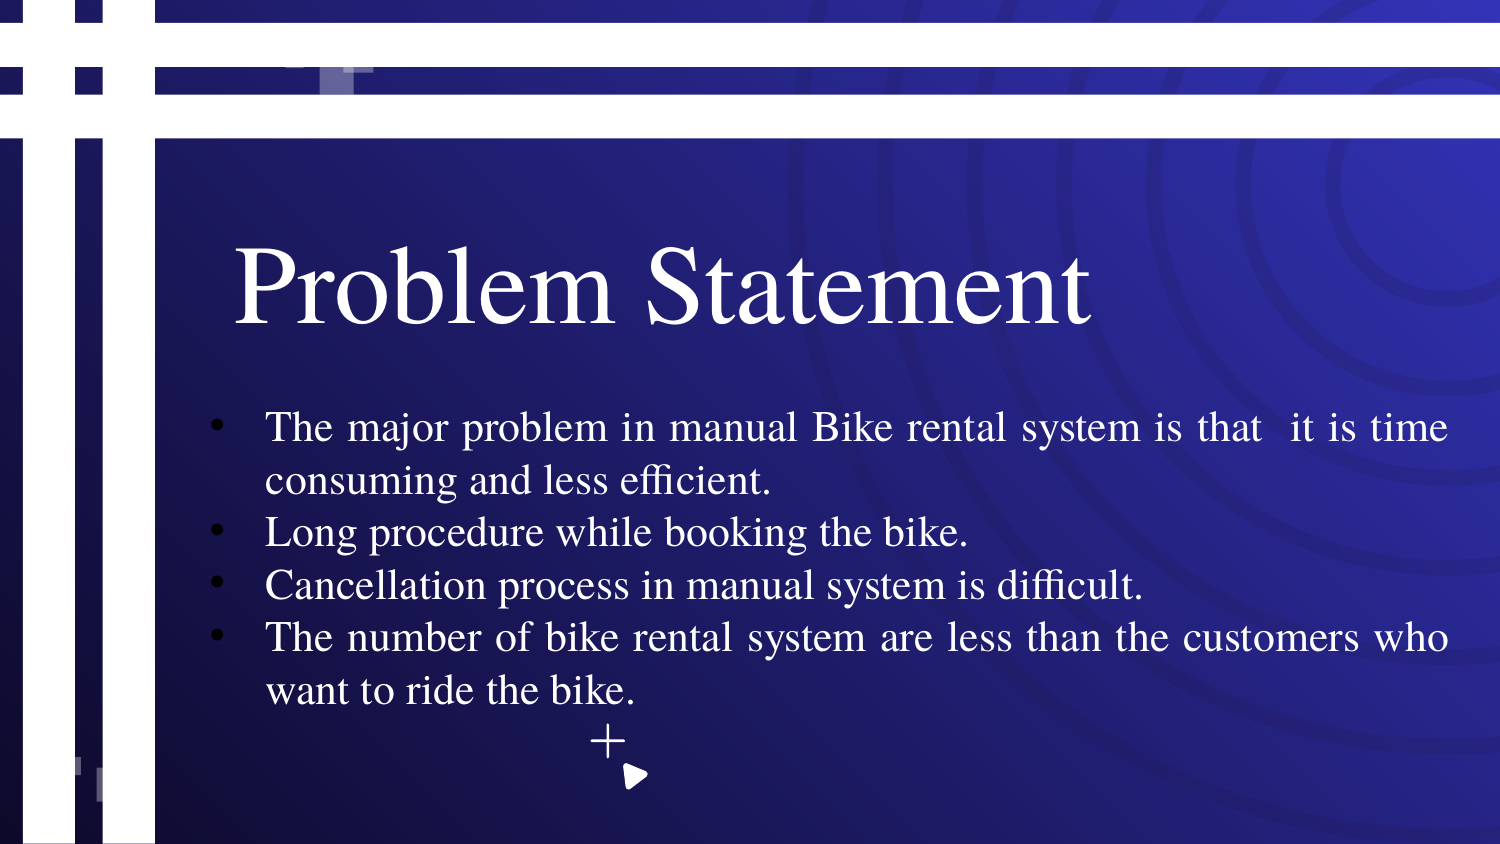

Problem Statement
The major problem in manual Bike rental system is that  it is time consuming and less efficient.
Long procedure while booking the bike.
Cancellation process in manual system is difficult.
The number of bike rental system are less than the customers who want to ride the bike.